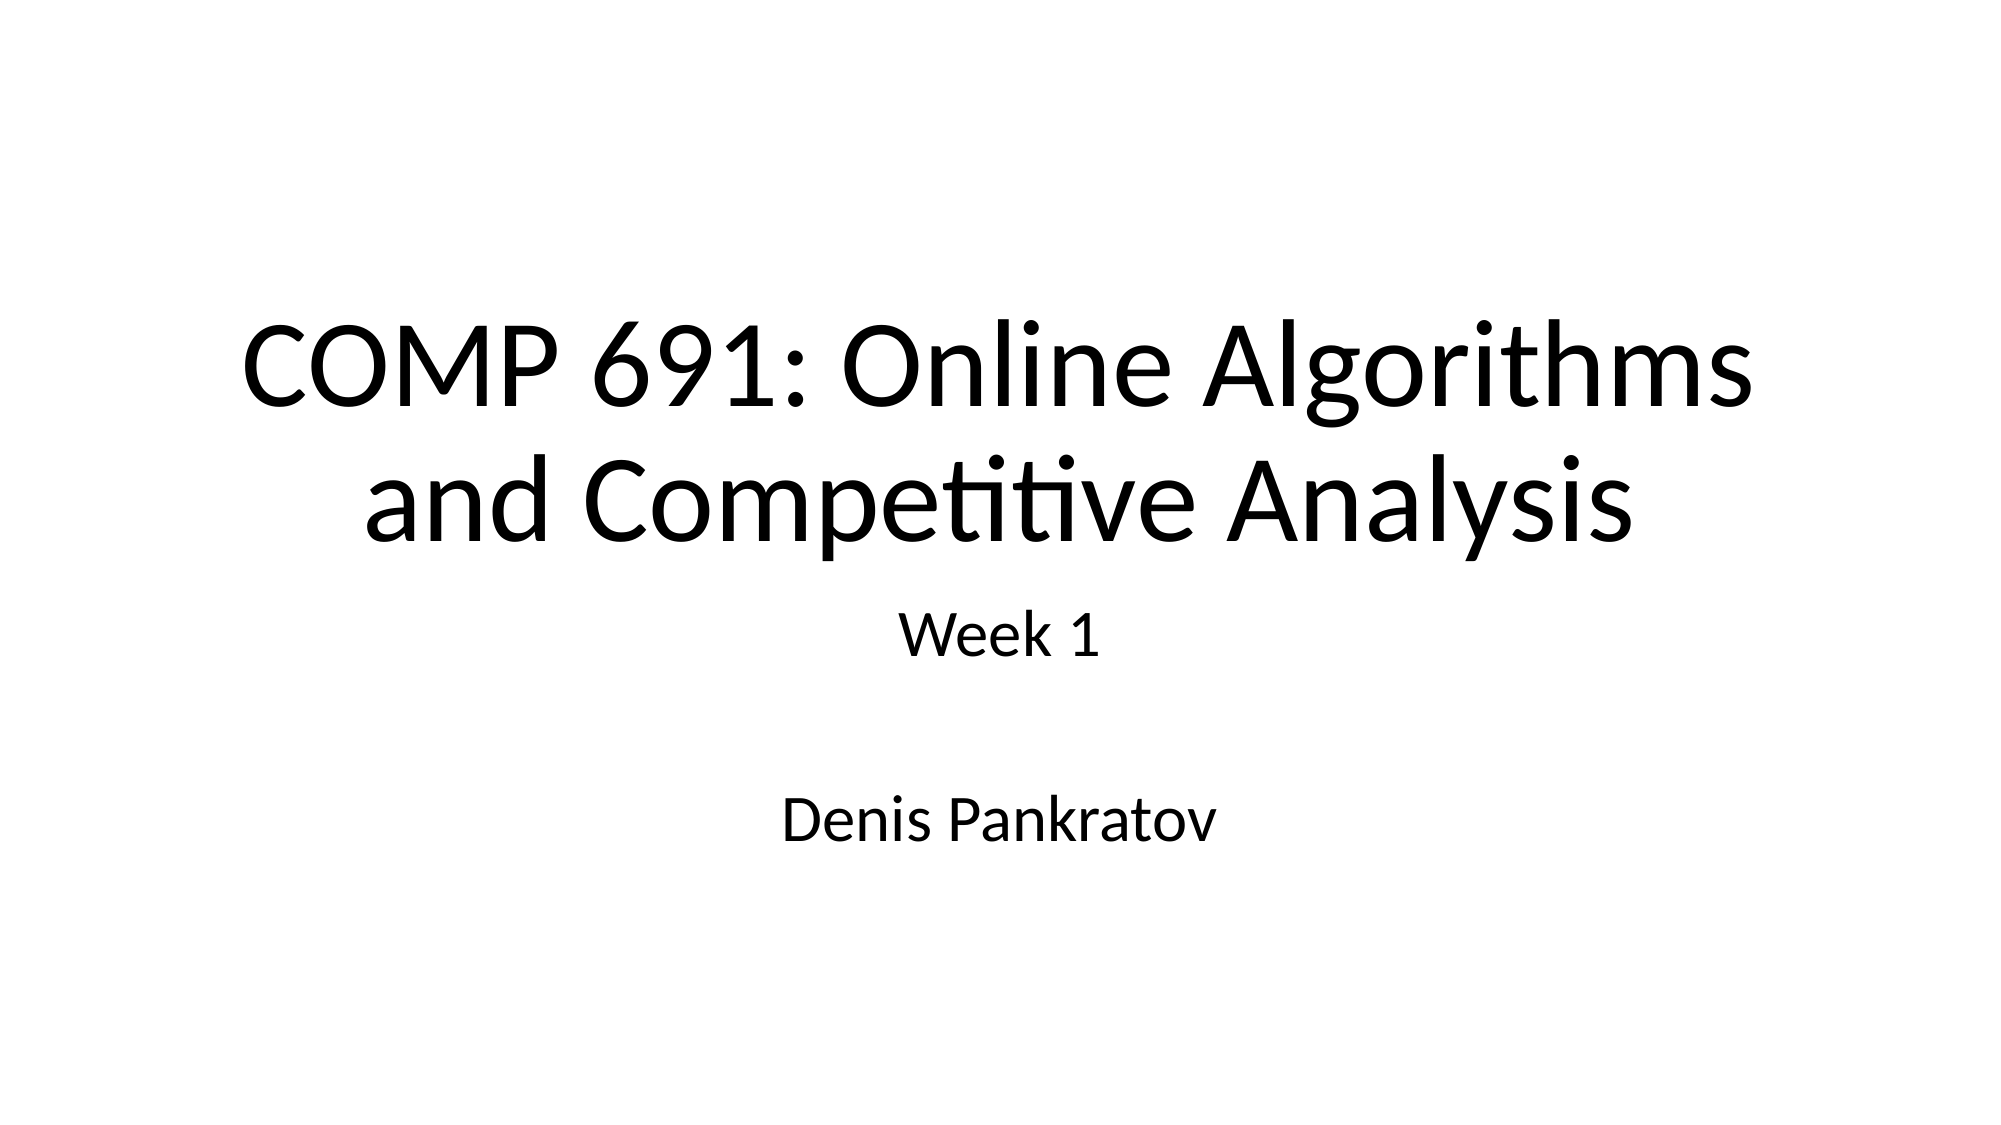

# COMP 691: Online Algorithms and Competitive Analysis
Week 1

Denis Pankratov